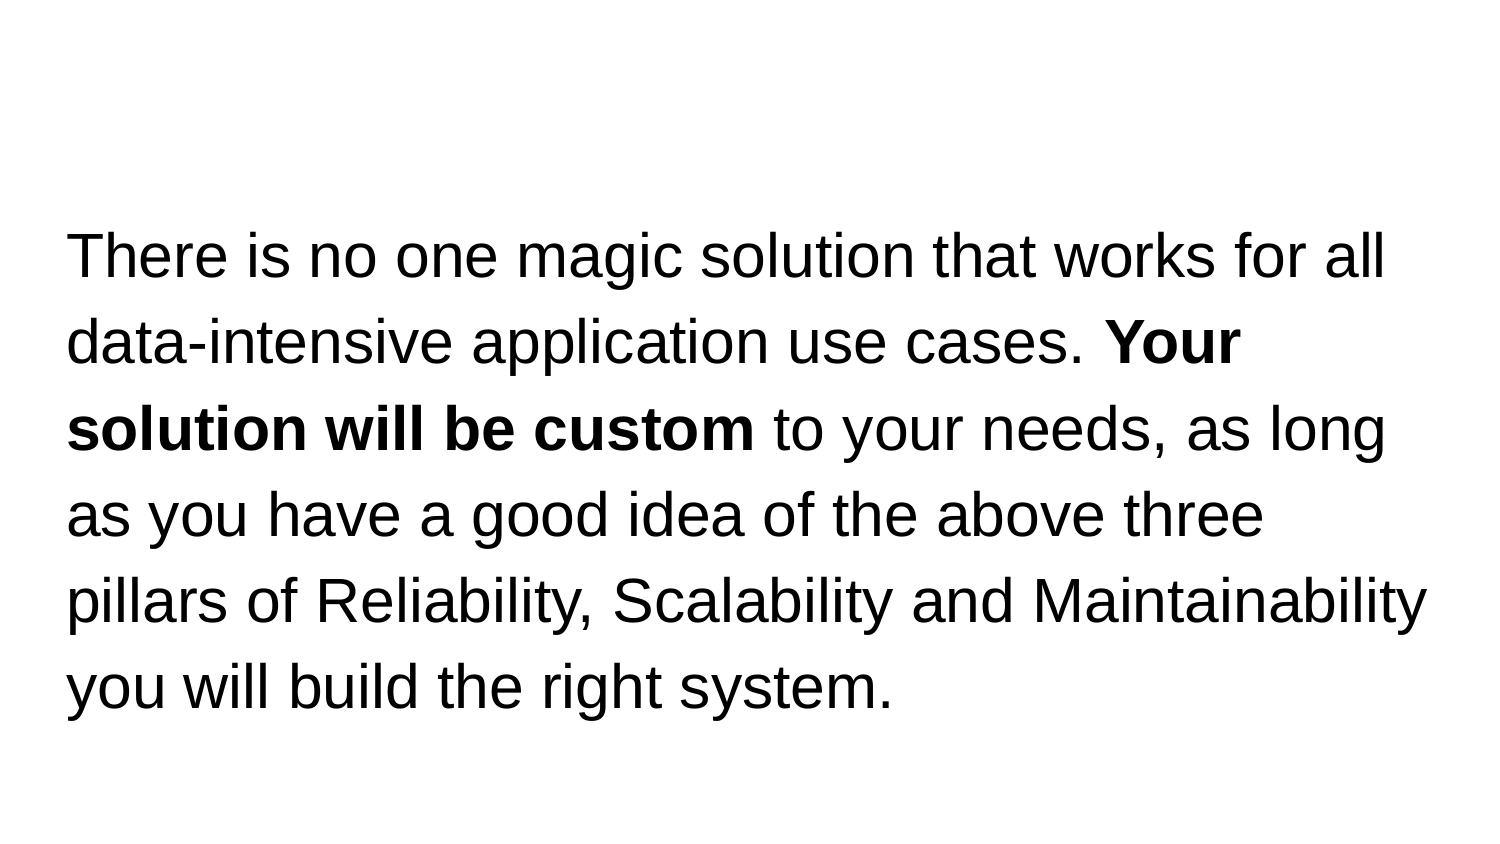

There is no one magic solution that works for all data-intensive application use cases. Your solution will be custom to your needs, as long as you have a good idea of the above three pillars of Reliability, Scalability and Maintainability you will build the right system.